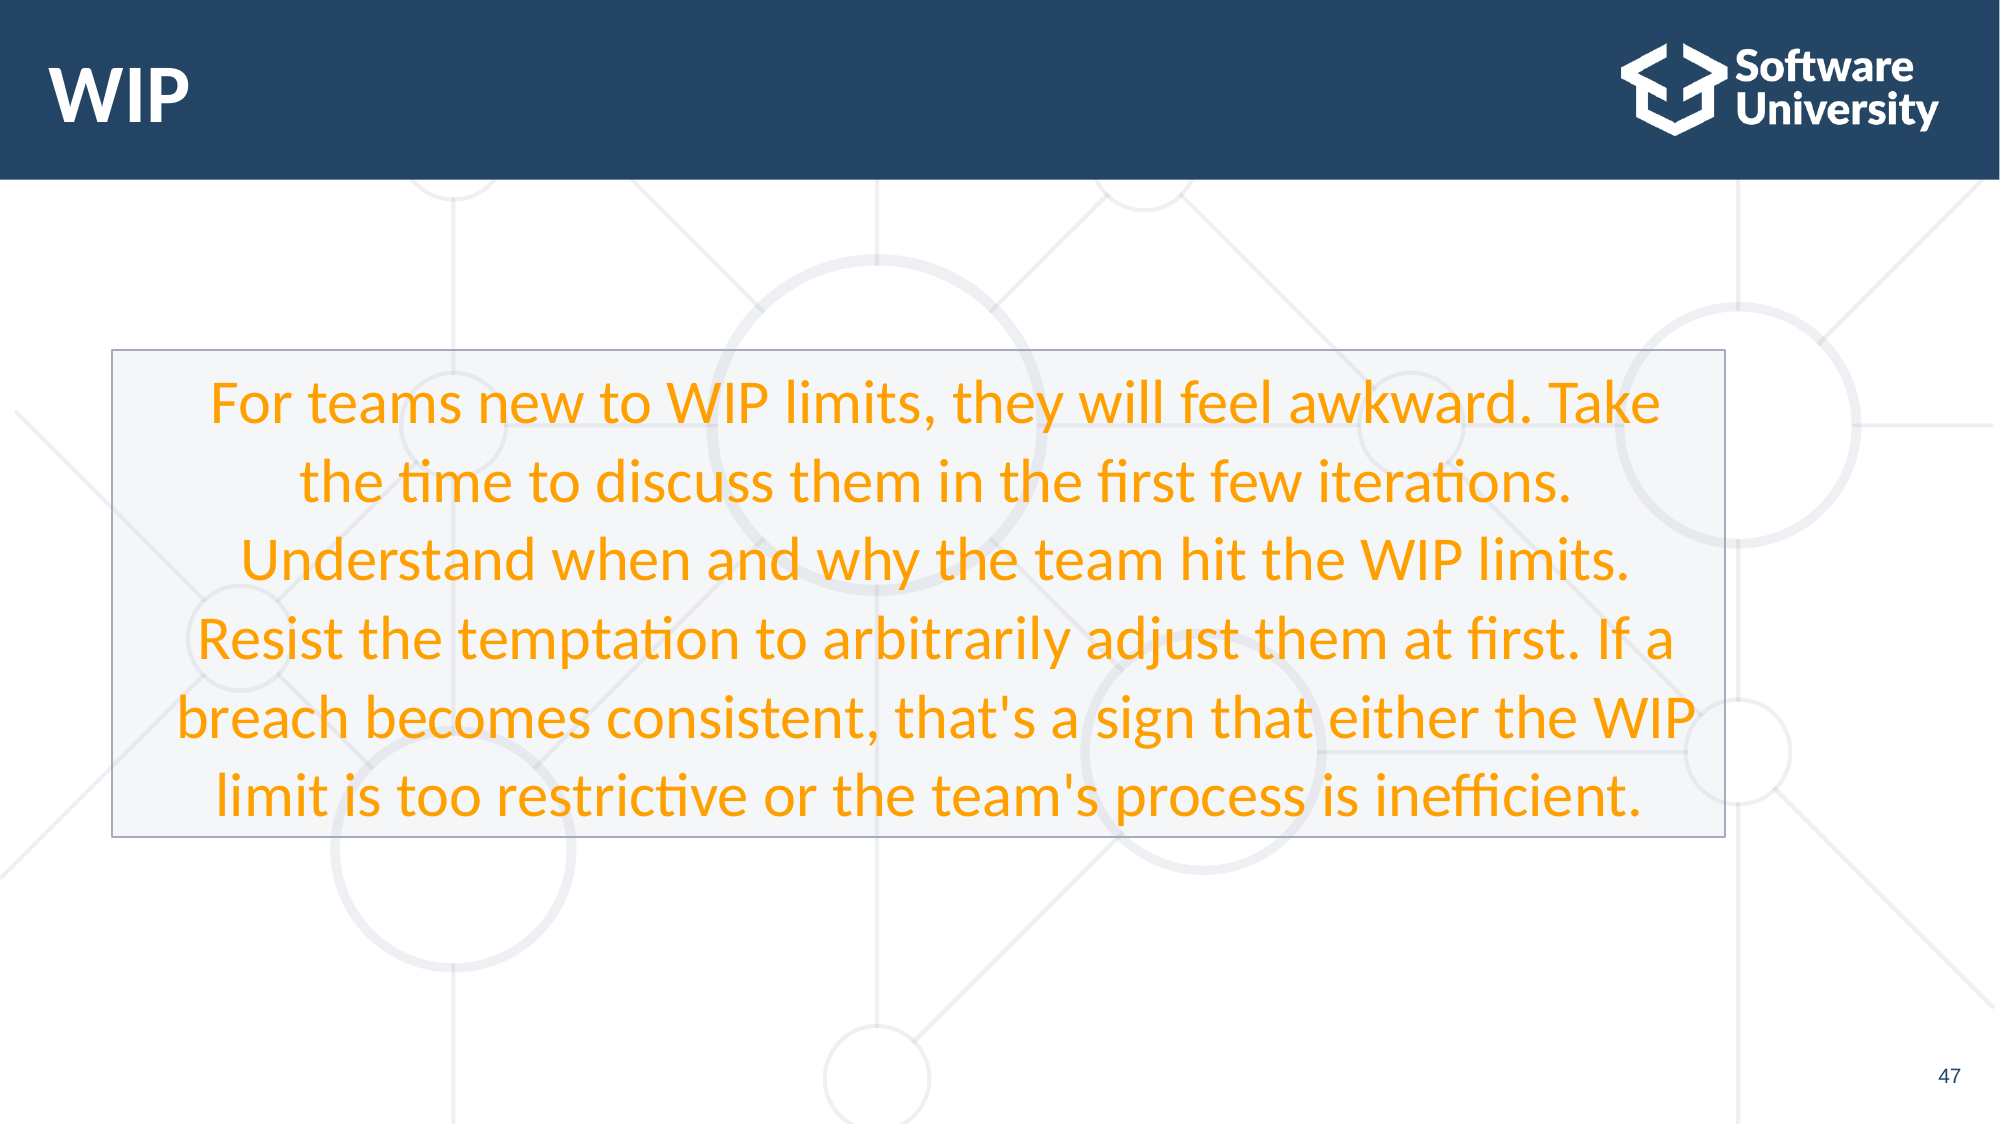

# WIP
For teams new to WIP limits, they will feel awkward. Take the time to discuss them in the first few iterations. Understand when and why the team hit the WIP limits. Resist the temptation to arbitrarily adjust them at first. If a breach becomes consistent, that's a sign that either the WIP limit is too restrictive or the team's process is inefficient.
47